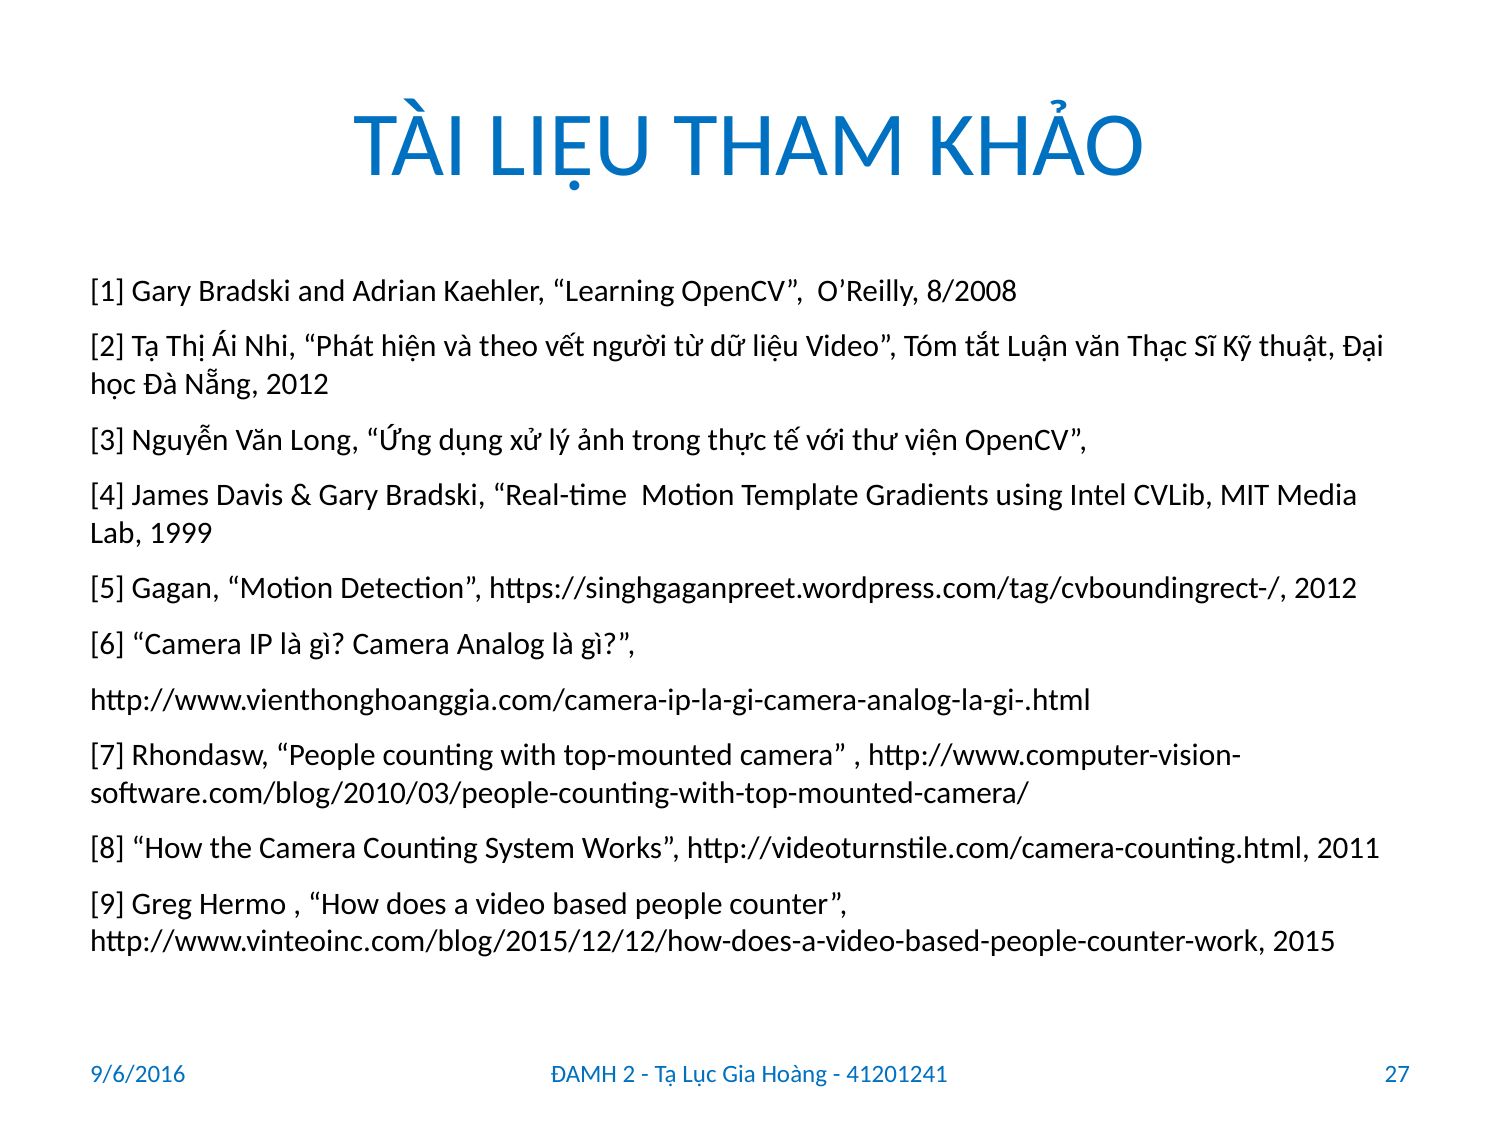

# TÀI LIỆU THAM KHẢO
[1] Gary Bradski and Adrian Kaehler, “Learning OpenCV”,  O’Reilly, 8/2008
[2] Tạ Thị Ái Nhi, “Phát hiện và theo vết người từ dữ liệu Video”, Tóm tắt Luận văn Thạc Sĩ Kỹ thuật, Đại học Đà Nẵng, 2012
[3] Nguyễn Văn Long, “Ứng dụng xử lý ảnh trong thực tế với thư viện OpenCV”,
[4] James Davis & Gary Bradski, “Real-time  Motion Template Gradients using Intel CVLib, MIT Media Lab, 1999
[5] Gagan, “Motion Detection”, https://singhgaganpreet.wordpress.com/tag/cvboundingrect-/, 2012
[6] “Camera IP là gì? Camera Analog là gì?”,
http://www.vienthonghoanggia.com/camera-ip-la-gi-camera-analog-la-gi-.html
[7] Rhondasw, “People counting with top-mounted camera” , http://www.computer-vision-software.com/blog/2010/03/people-counting-with-top-mounted-camera/
[8] “How the Camera Counting System Works”, http://videoturnstile.com/camera-counting.html, 2011
[9] Greg Hermo , “How does a video based people counter”, http://www.vinteoinc.com/blog/2015/12/12/how-does-a-video-based-people-counter-work, 2015

9/6/2016
ĐAMH 2 - Tạ Lục Gia Hoàng - 41201241
27